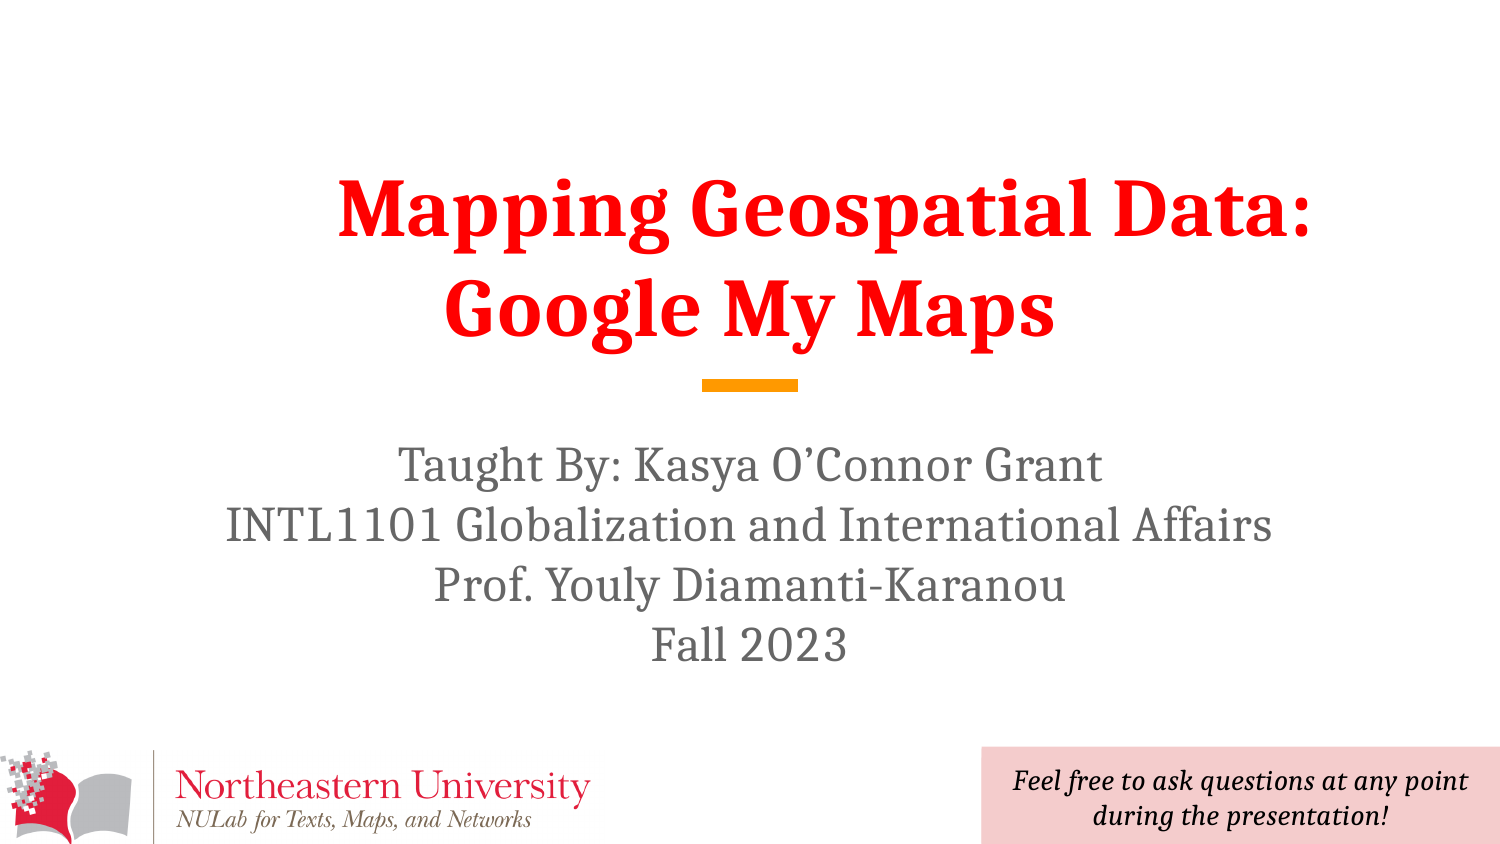

# Mapping Geospatial Data:
Google My Maps
Taught By: Kasya O’Connor Grant
INTL1101 Globalization and International Affairs
Prof. Youly Diamanti-Karanou
Fall 2023

Feel free to ask questions at any point during the presentation!